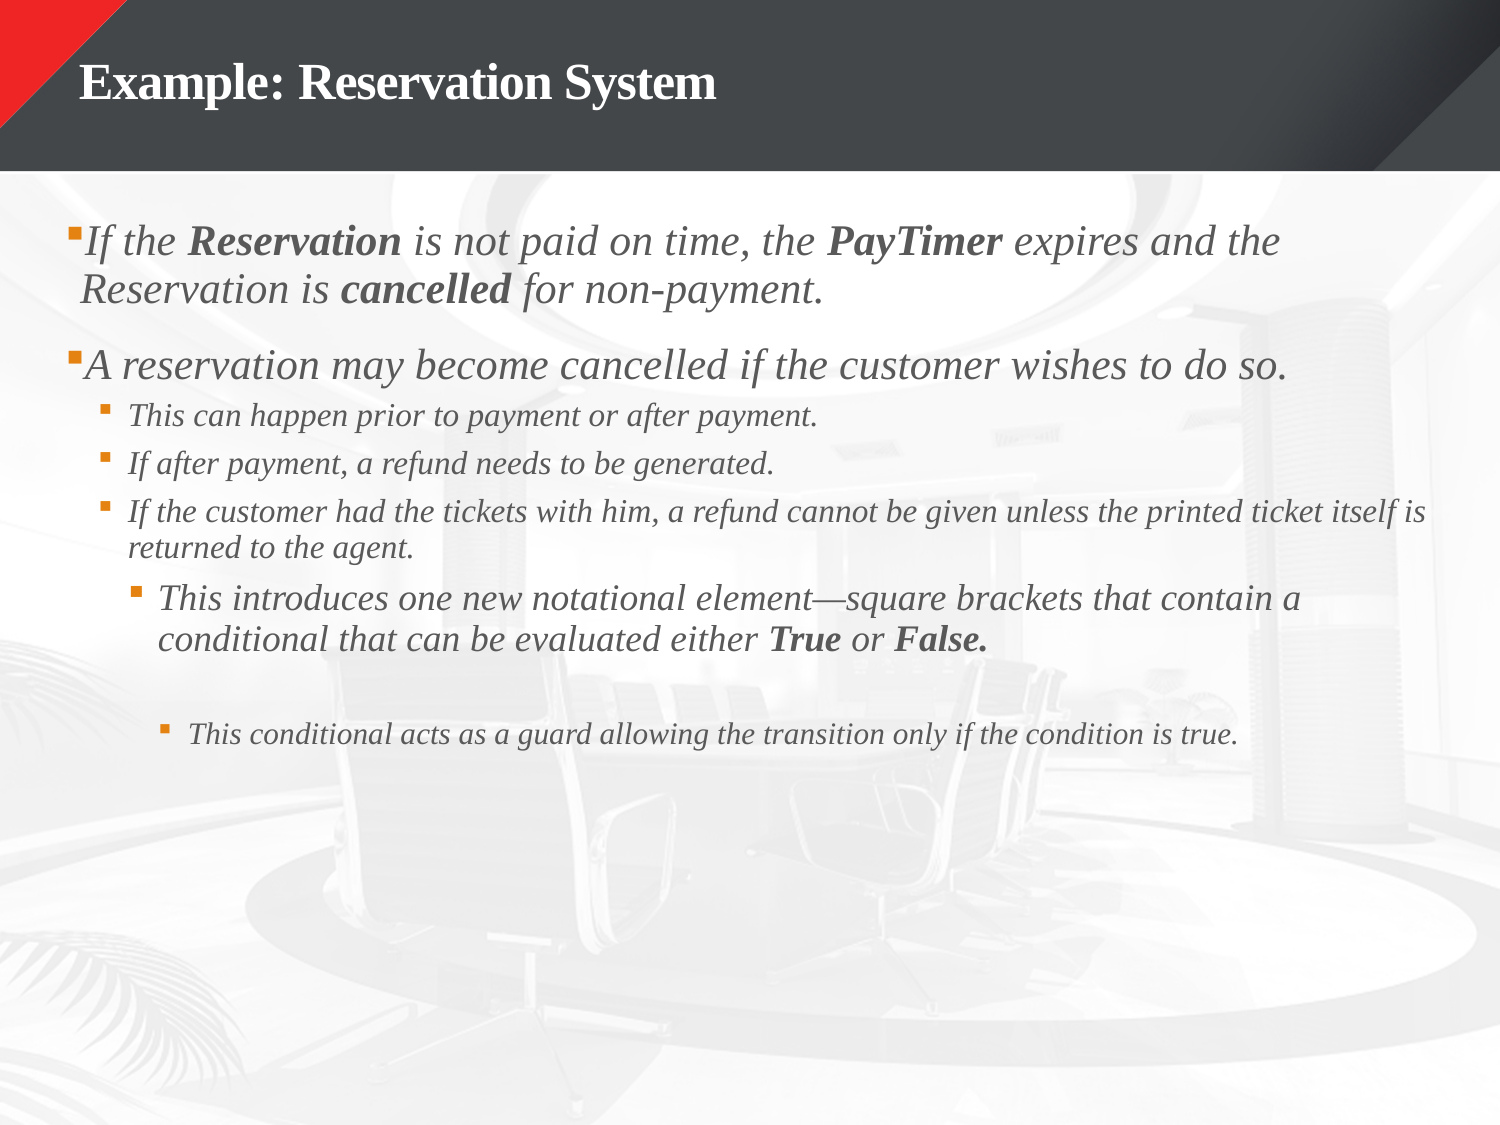

# Example: Reservation System
If the Reservation is not paid on time, the PayTimer expires and the Reservation is cancelled for non-payment.
A reservation may become cancelled if the customer wishes to do so.
This can happen prior to payment or after payment.
If after payment, a refund needs to be generated.
If the customer had the tickets with him, a refund cannot be given unless the printed ticket itself is returned to the agent.
This introduces one new notational element—square brackets that contain a conditional that can be evaluated either True or False.

This conditional acts as a guard allowing the transition only if the condition is true.

26